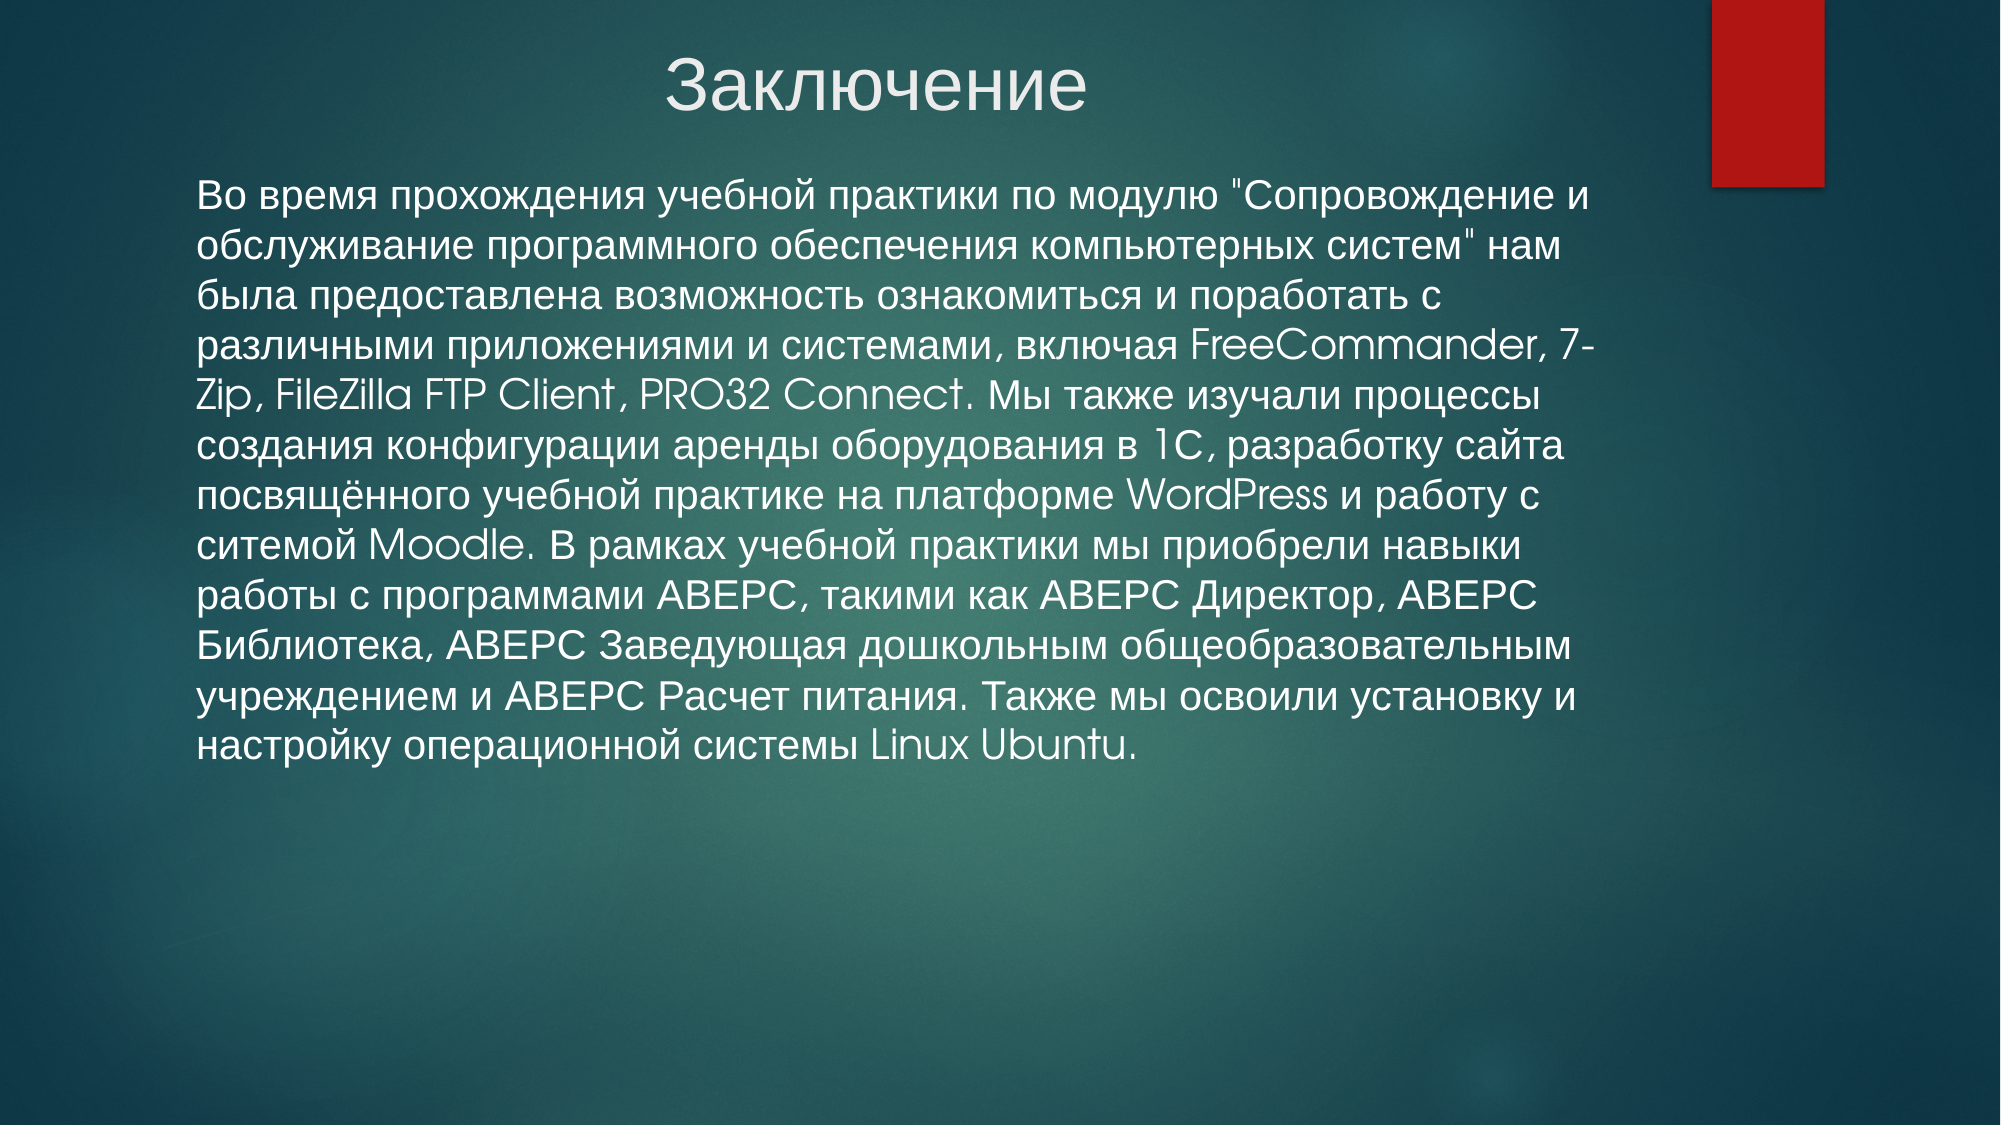

# Заключение
Во время прохождения учебной практики по модулю "Сопровождение и обслуживание программного обеспечения компьютерных систем" нам была предоставлена возможность ознакомиться и поработать с различными приложениями и системами, включая FreeCommander, 7-Zip, FileZilla FTP Client, PRO32 Connect. Мы также изучали процессы создания конфигурации аренды оборудования в 1С, разработку сайта посвящённого учебной практике на платформе WordPress и работу с ситемой Moodle. В рамках учебной практики мы приобрели навыки работы с программами АВЕРС, такими как АВЕРС Директор, АВЕРС Библиотека, АВЕРС Заведующая дошкольным общеобразовательным учреждением и АВЕРС Расчет питания. Также мы освоили установку и настройку операционной системы Linux Ubuntu.